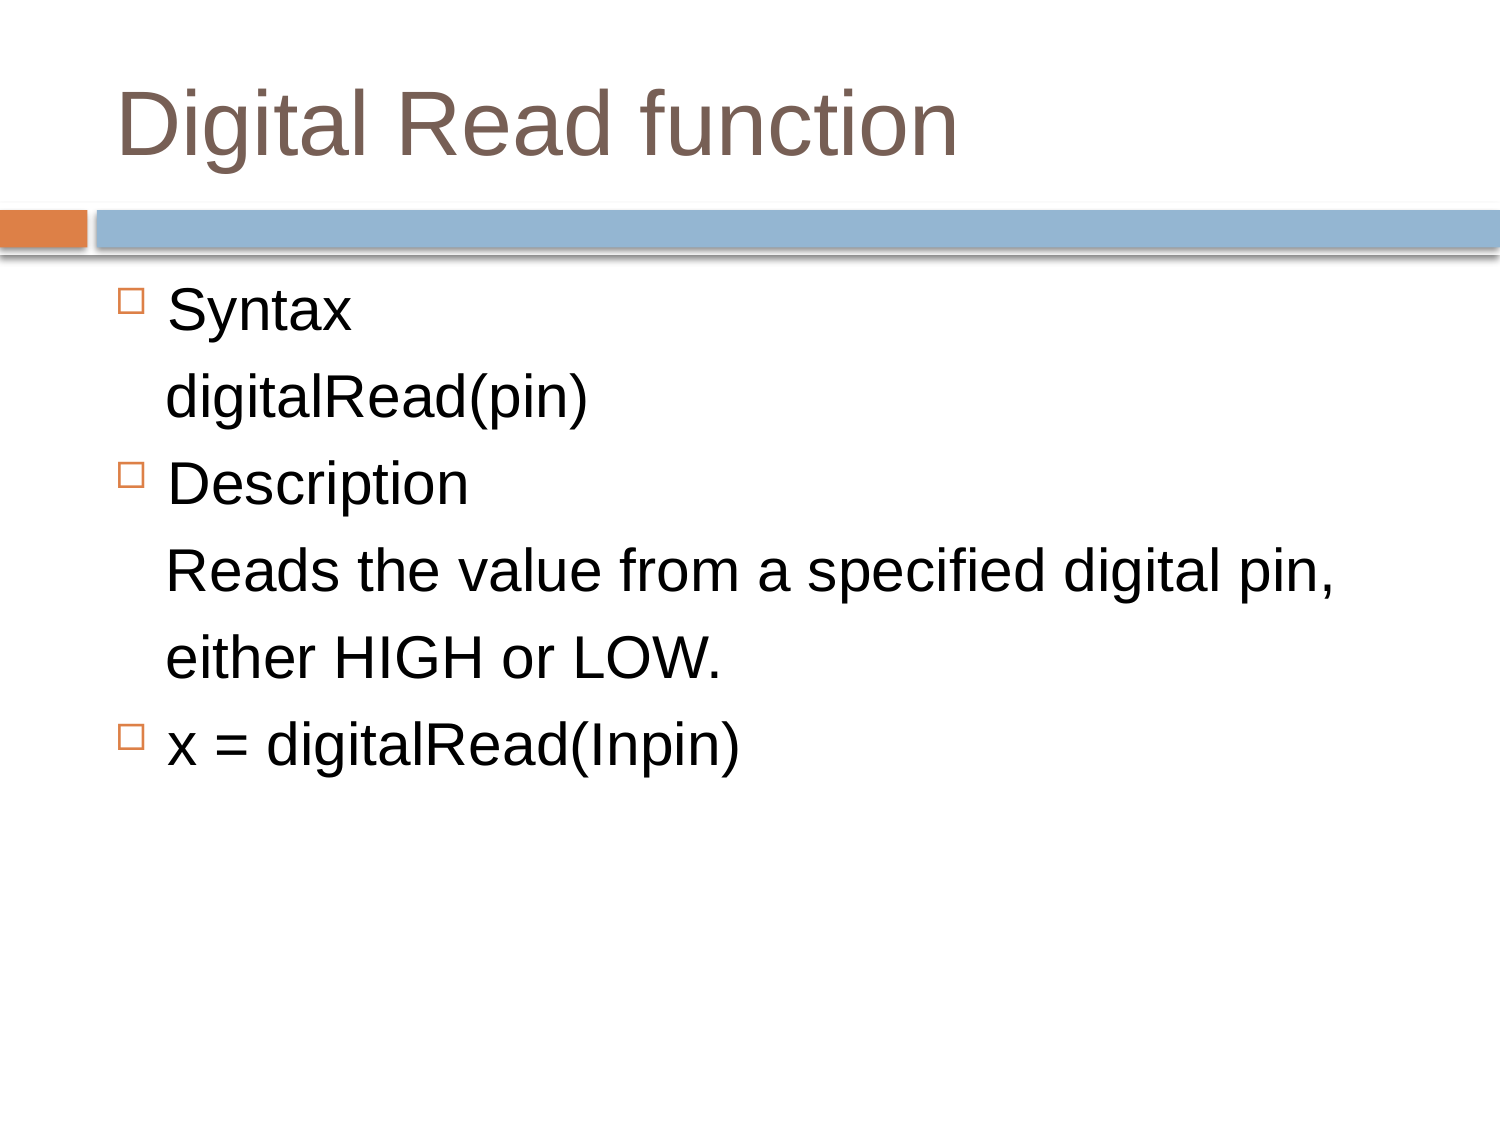

# Digital Read function
Syntax
   digitalRead(pin)
Description
   Reads the value from a specified digital pin,
   either HIGH or LOW.
x = digitalRead(Inpin)